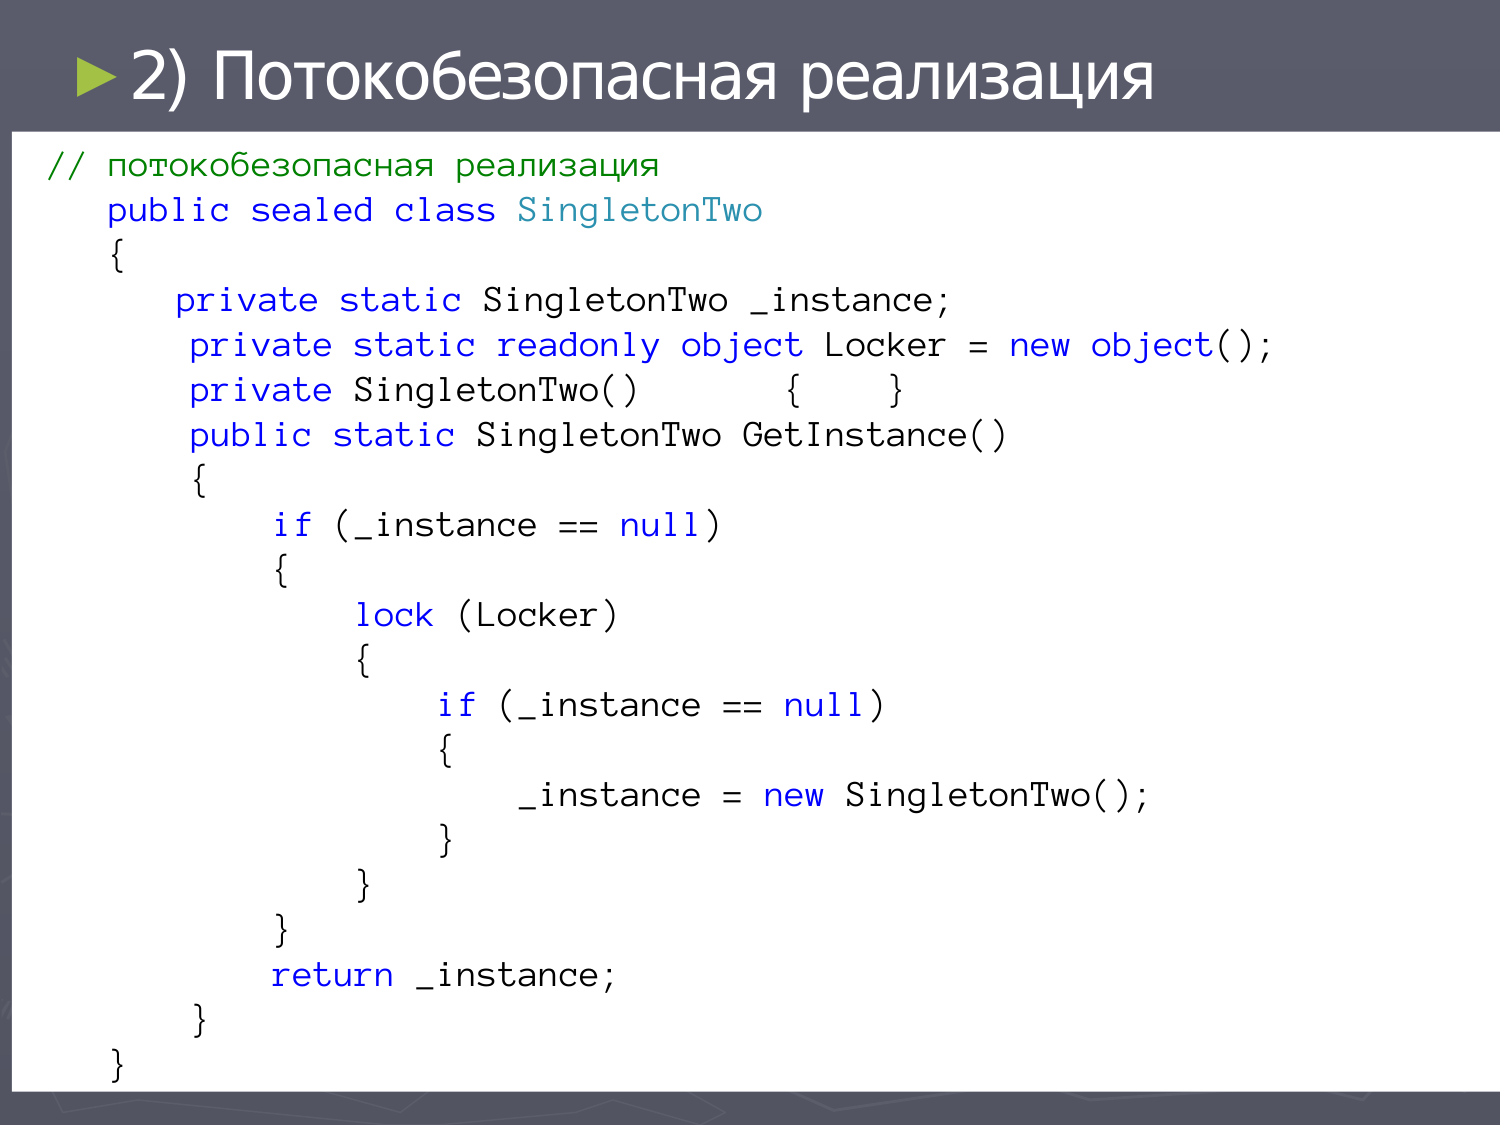

2) Потокобезопасная реализация
#
 // потокобезопасная реализация
    public sealed class SingletonTwo
    {
	private static SingletonTwo _instance;
        private static readonly object Locker = new object();
        private SingletonTwo()       {    }
        public static SingletonTwo GetInstance()
        {
            if (_instance == null)
            {
                lock (Locker)
                {
                    if (_instance == null)
                    {
                        _instance = new SingletonTwo();
                    }
                }
            }
            return _instance;
        }
    }